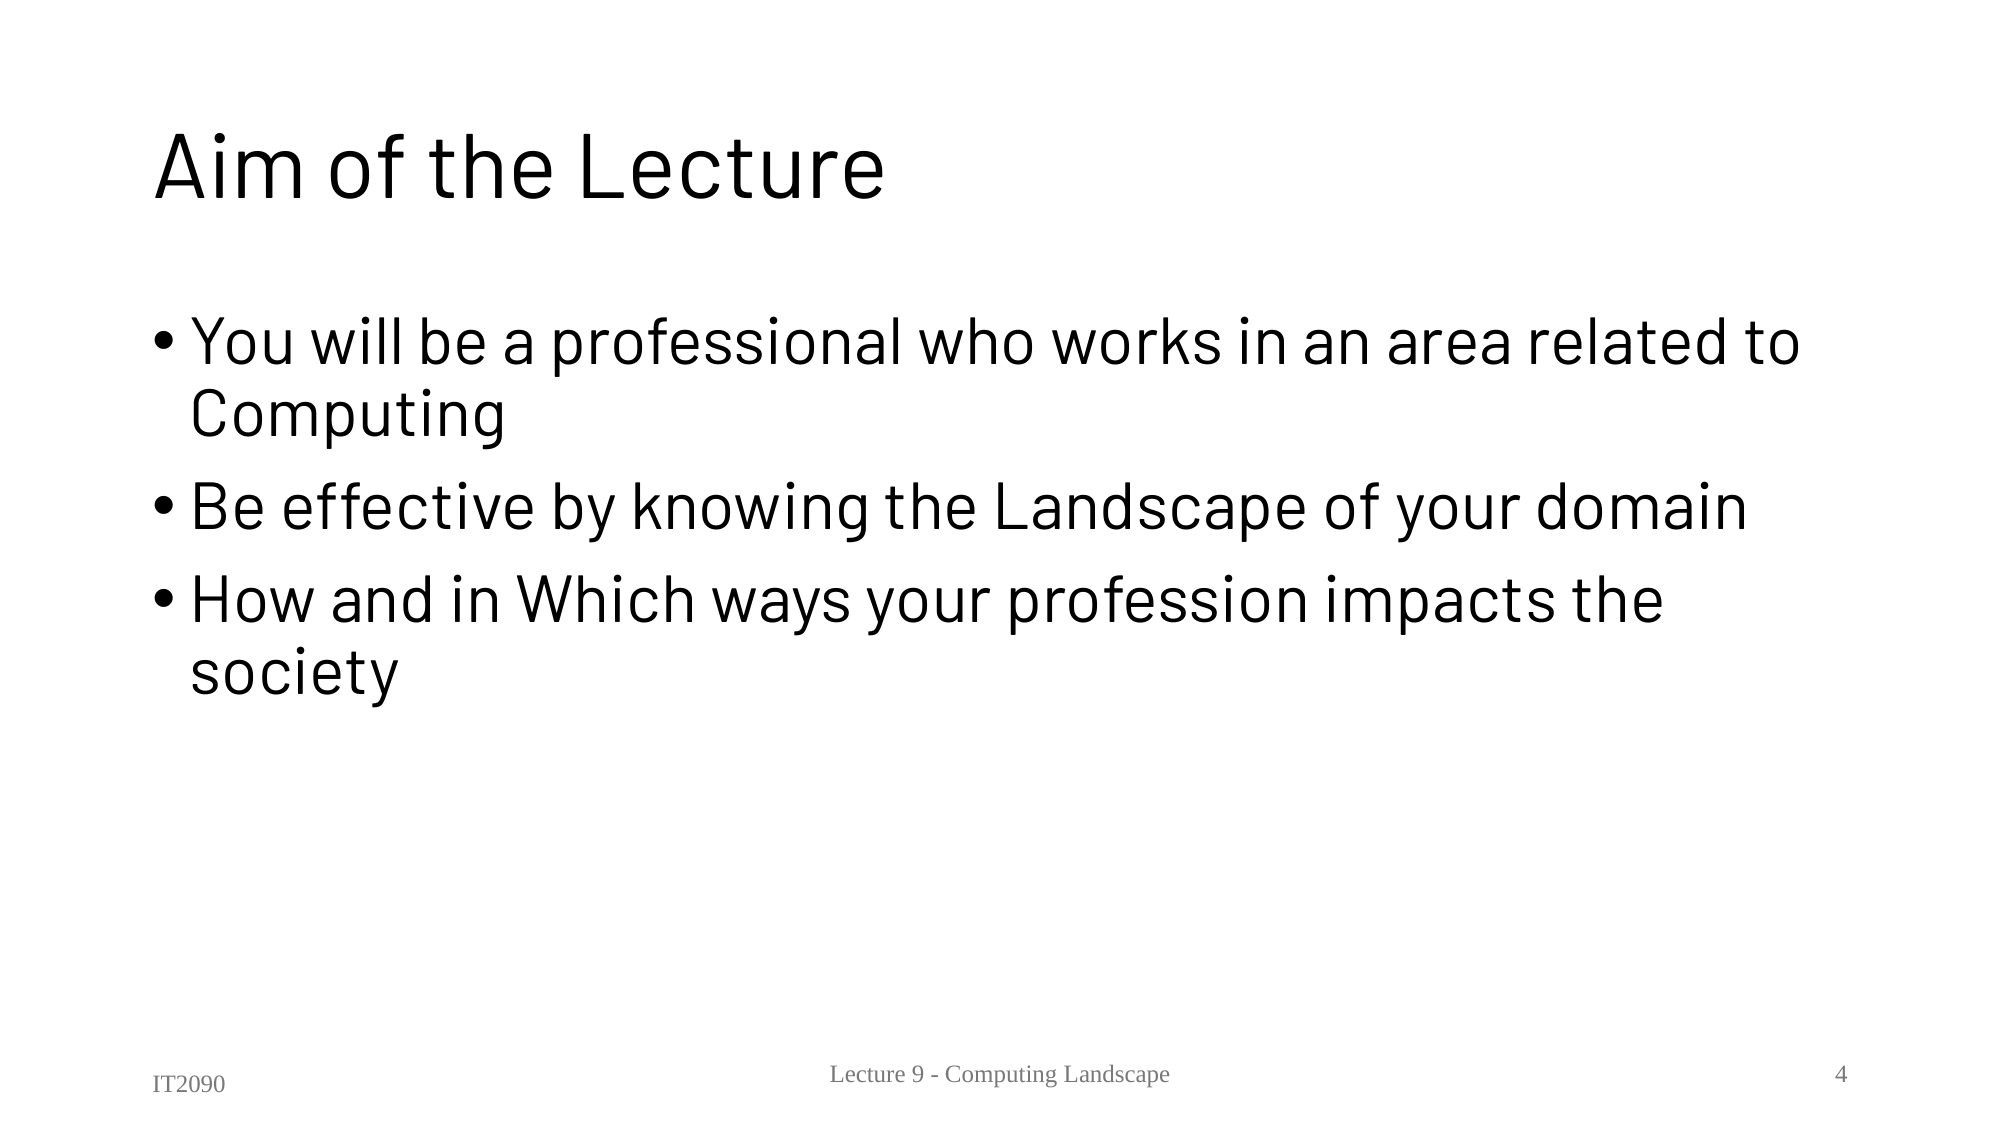

# Aim of the Lecture
You will be a professional who works in an area related to Computing
Be effective by knowing the Landscape of your domain
How and in Which ways your profession impacts the society
Lecture 9 - Computing Landscape
4
IT2090